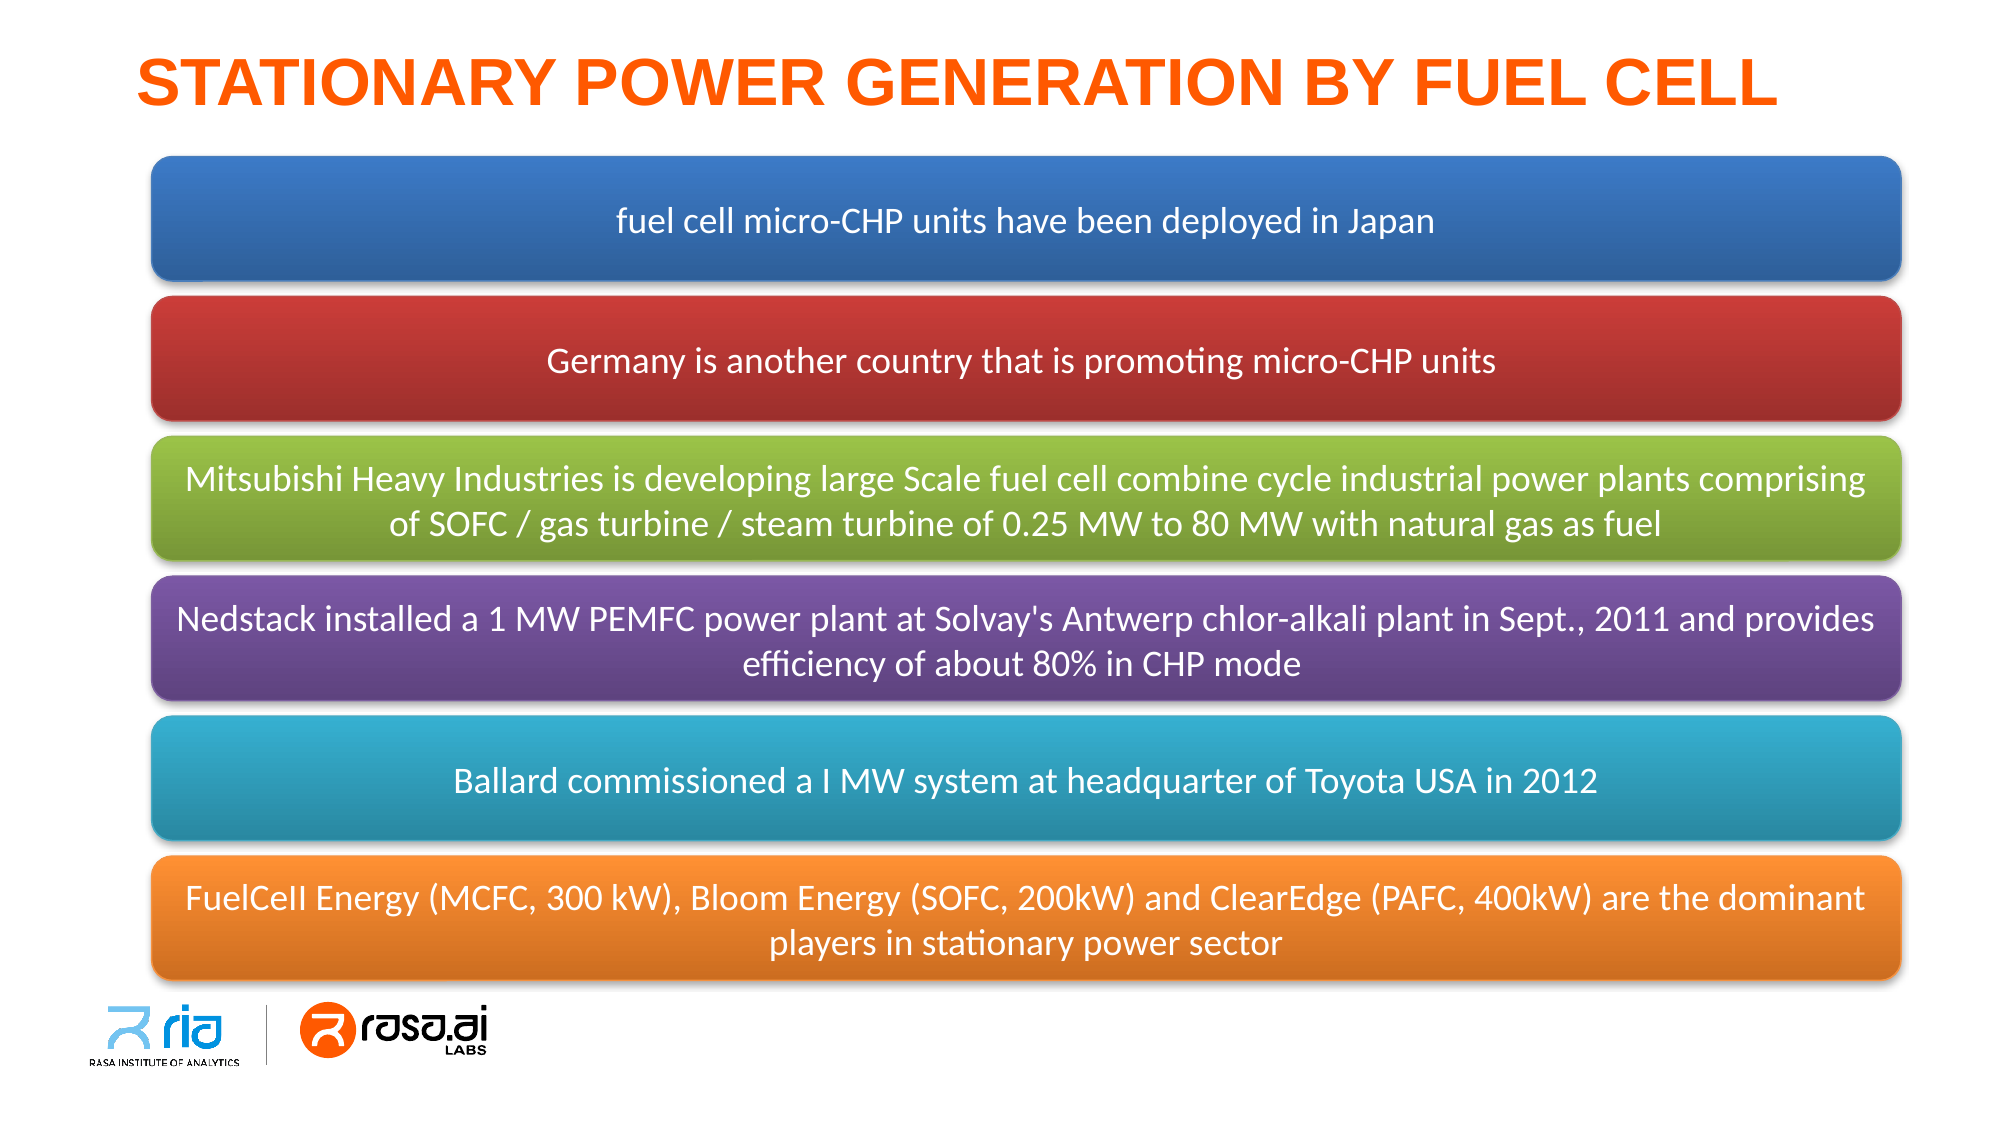

# STATIONARY POWER GENERATION BY FUEL CELL
fuel cell micro-CHP units have been deployed in Japan
Germany is another country that is promoting micro-CHP units
Mitsubishi Heavy Industries is developing large Scale fuel cell combine cycle industrial power plants comprising of SOFC / gas turbine / steam turbine of 0.25 MW to 80 MW with natural gas as fuel
Nedstack installed a 1 MW PEMFC power plant at Solvay's Antwerp chlor-alkali plant in Sept., 2011 and provides efficiency of about 80% in CHP mode
Ballard commissioned a I MW system at headquarter of Toyota USA in 2012
FuelCeII Energy (MCFC, 300 kW), Bloom Energy (SOFC, 200kW) and ClearEdge (PAFC, 400kW) are the dominant players in stationary power sector